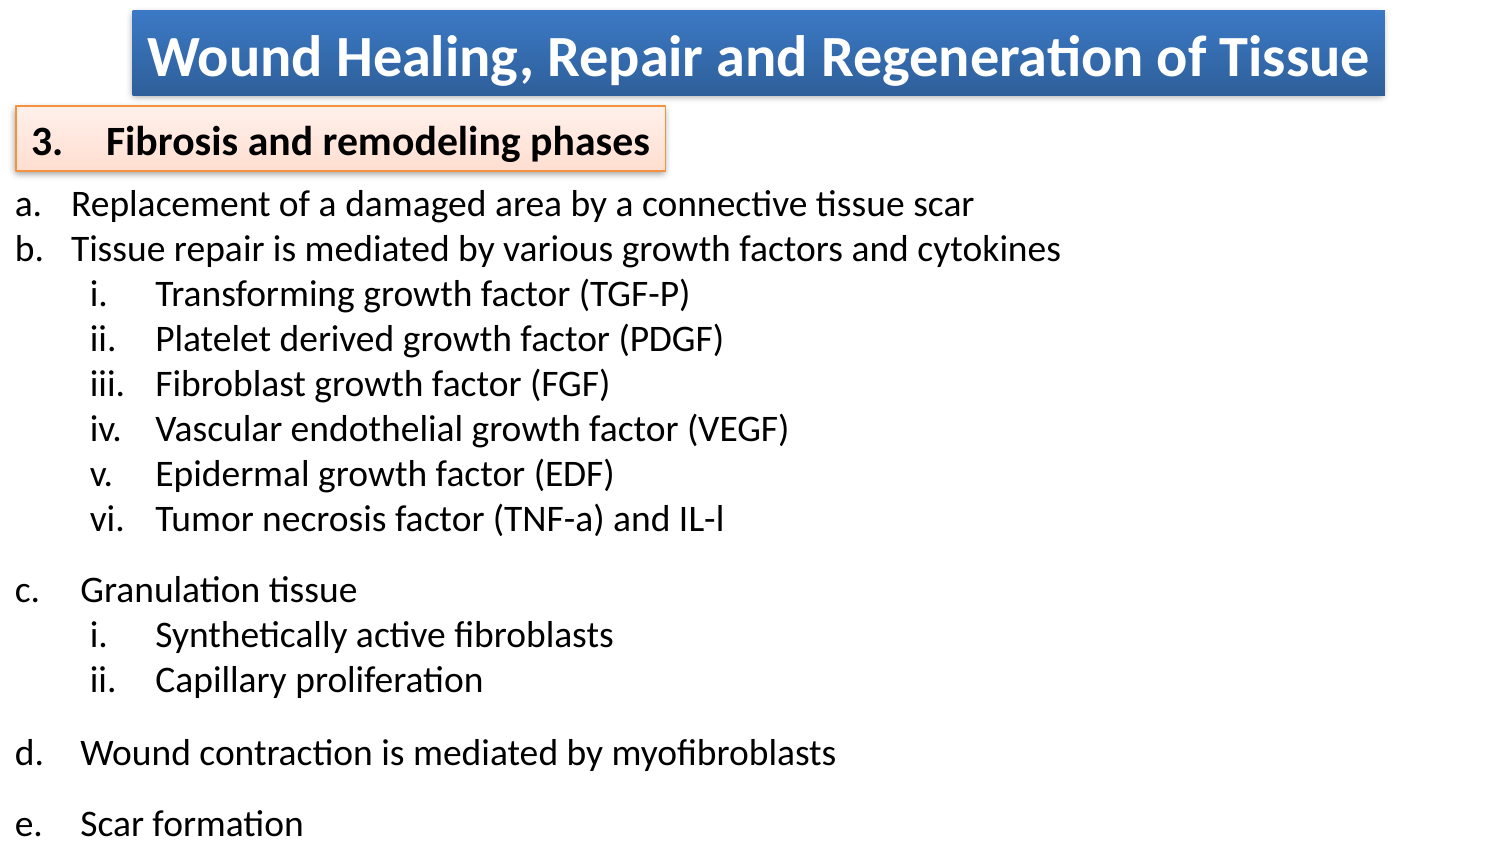

Wound Healing, Repair and Regeneration of Tissue
Fibrosis and remodeling phases
Replacement of a damaged area by a connective tissue scar
Tissue repair is mediated by various growth factors and cytokines
Transforming growth factor (TGF-P)
Platelet derived growth factor (PDGF)
Fibroblast growth factor (FGF)
Vascular endothelial growth factor (VEGF)
Epidermal growth factor (EDF)
Tumor necrosis factor (TNF-a) and IL-l

Granulation tissue
Synthetically active fibroblasts
Capillary proliferation

Wound contraction is mediated by myofibroblasts

Scar formation